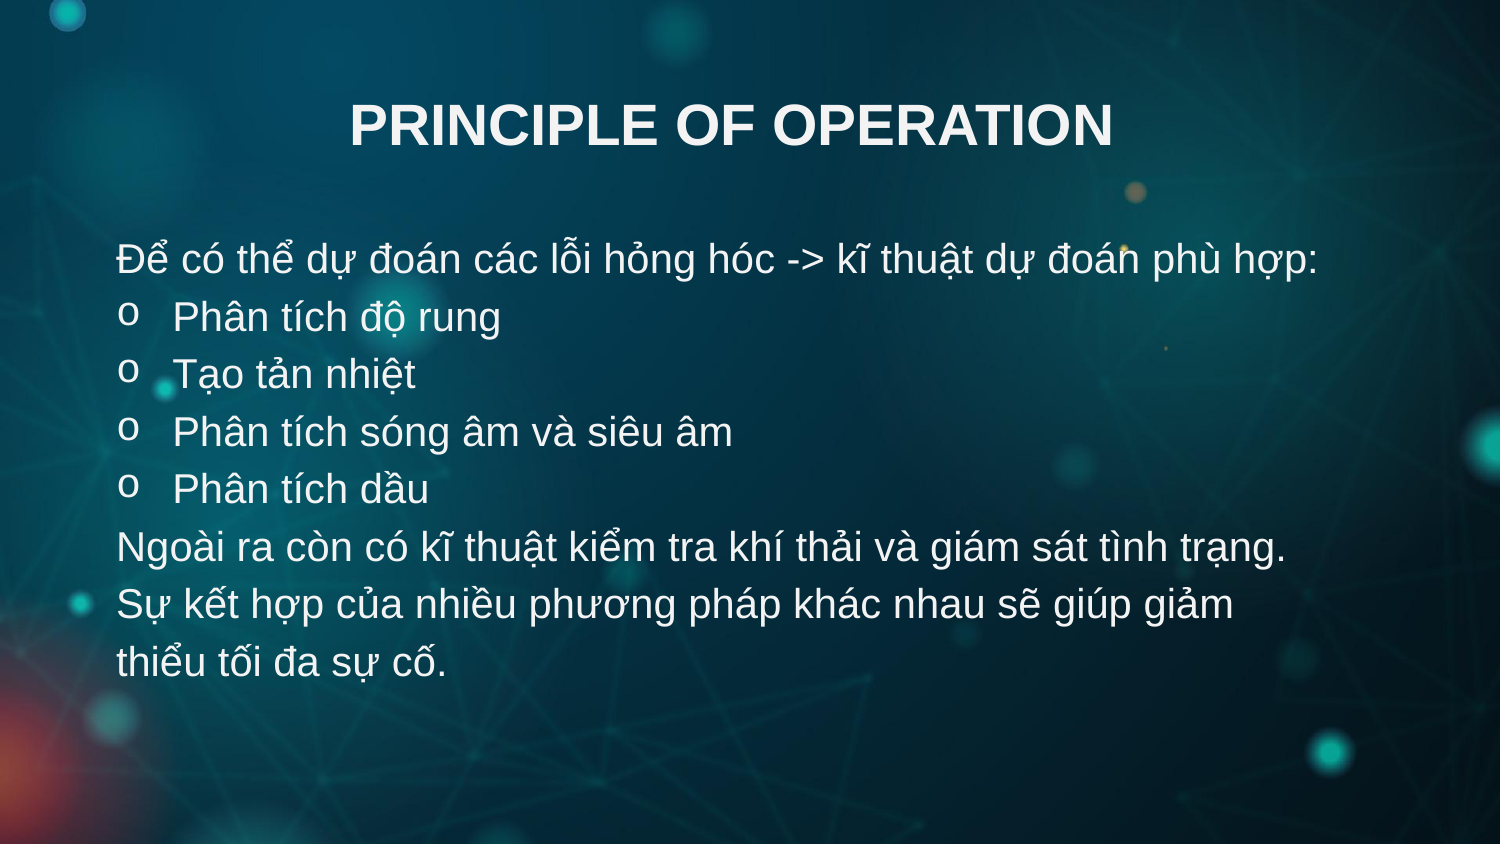

PRINCIPLE OF OPERATION
Để có thể dự đoán các lỗi hỏng hóc -> kĩ thuật dự đoán phù hợp:
Phân tích độ rung
Tạo tản nhiệt
Phân tích sóng âm và siêu âm
Phân tích dầu
Ngoài ra còn có kĩ thuật kiểm tra khí thải và giám sát tình trạng. Sự kết hợp của nhiều phương pháp khác nhau sẽ giúp giảm thiểu tối đa sự cố.